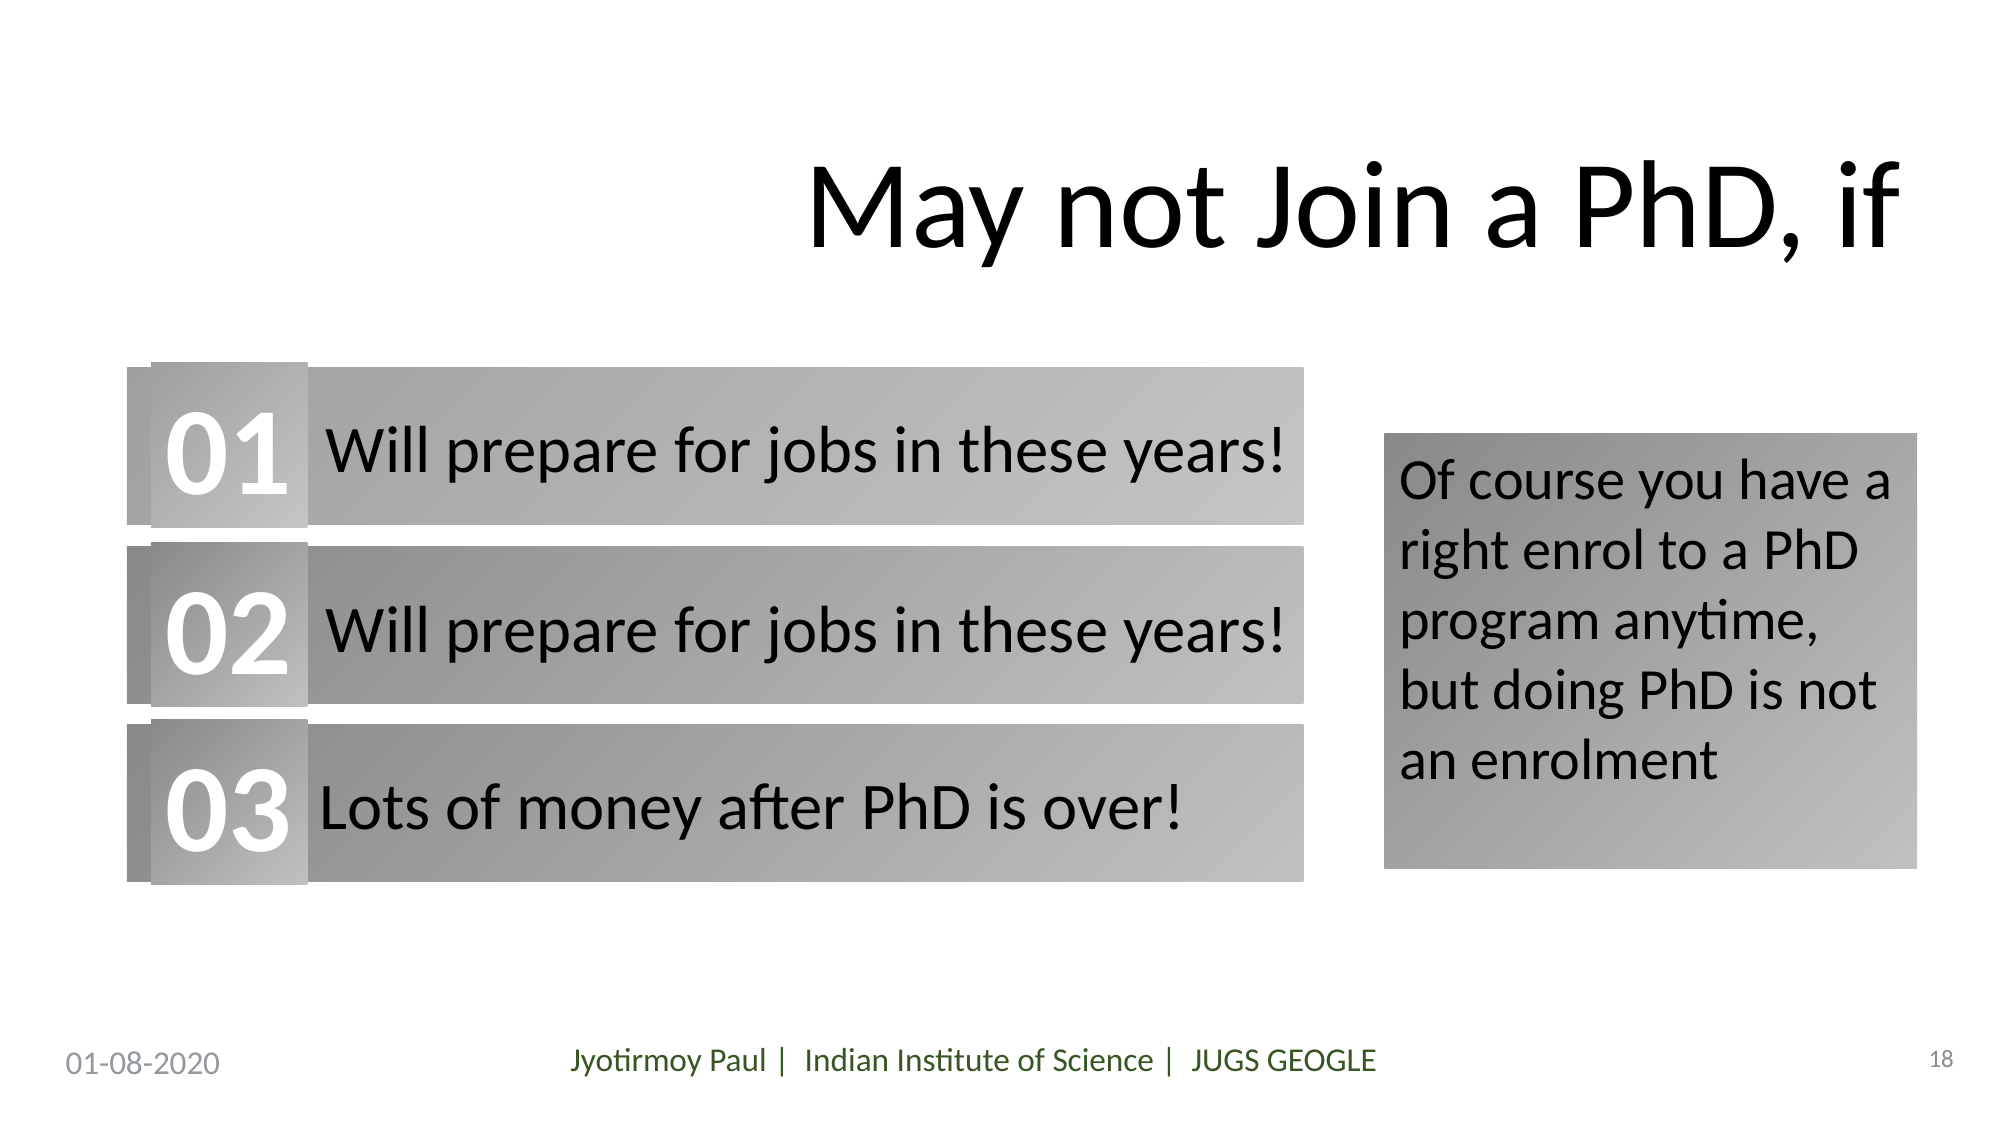

May not Join a PhD, if
01
Will prepare for jobs in these years!
Of course you have a right enrol to a PhD program anytime,
but doing PhD is not an enrolment

02
Will prepare for jobs in these years!
03
     Lots of money after PhD is over!
18
01-08-2020
Jyotirmoy Paul |  Indian Institute of Science |  JUGS GEOGLE